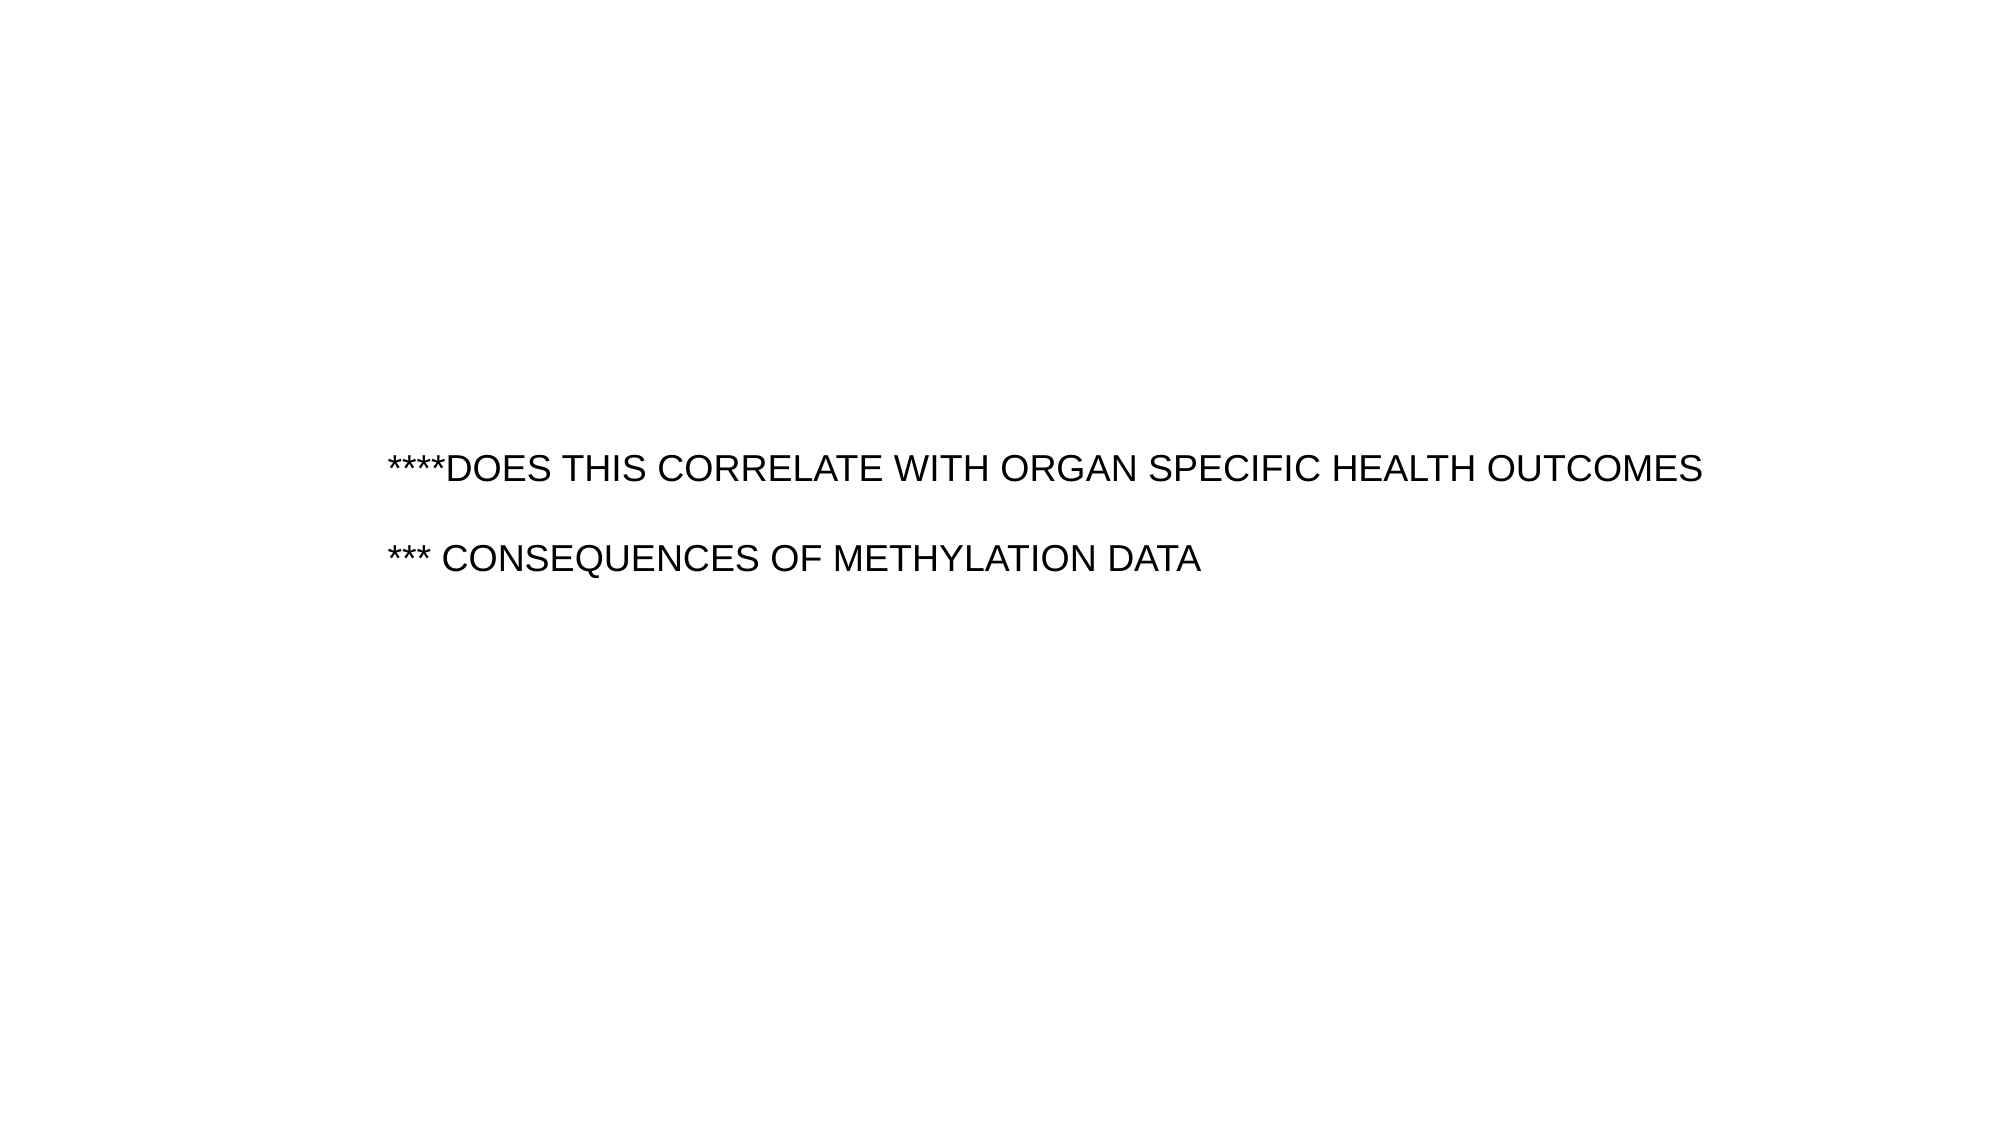

****DOES THIS CORRELATE WITH ORGAN SPECIFIC HEALTH OUTCOMES

*** CONSEQUENCES OF METHYLATION DATA